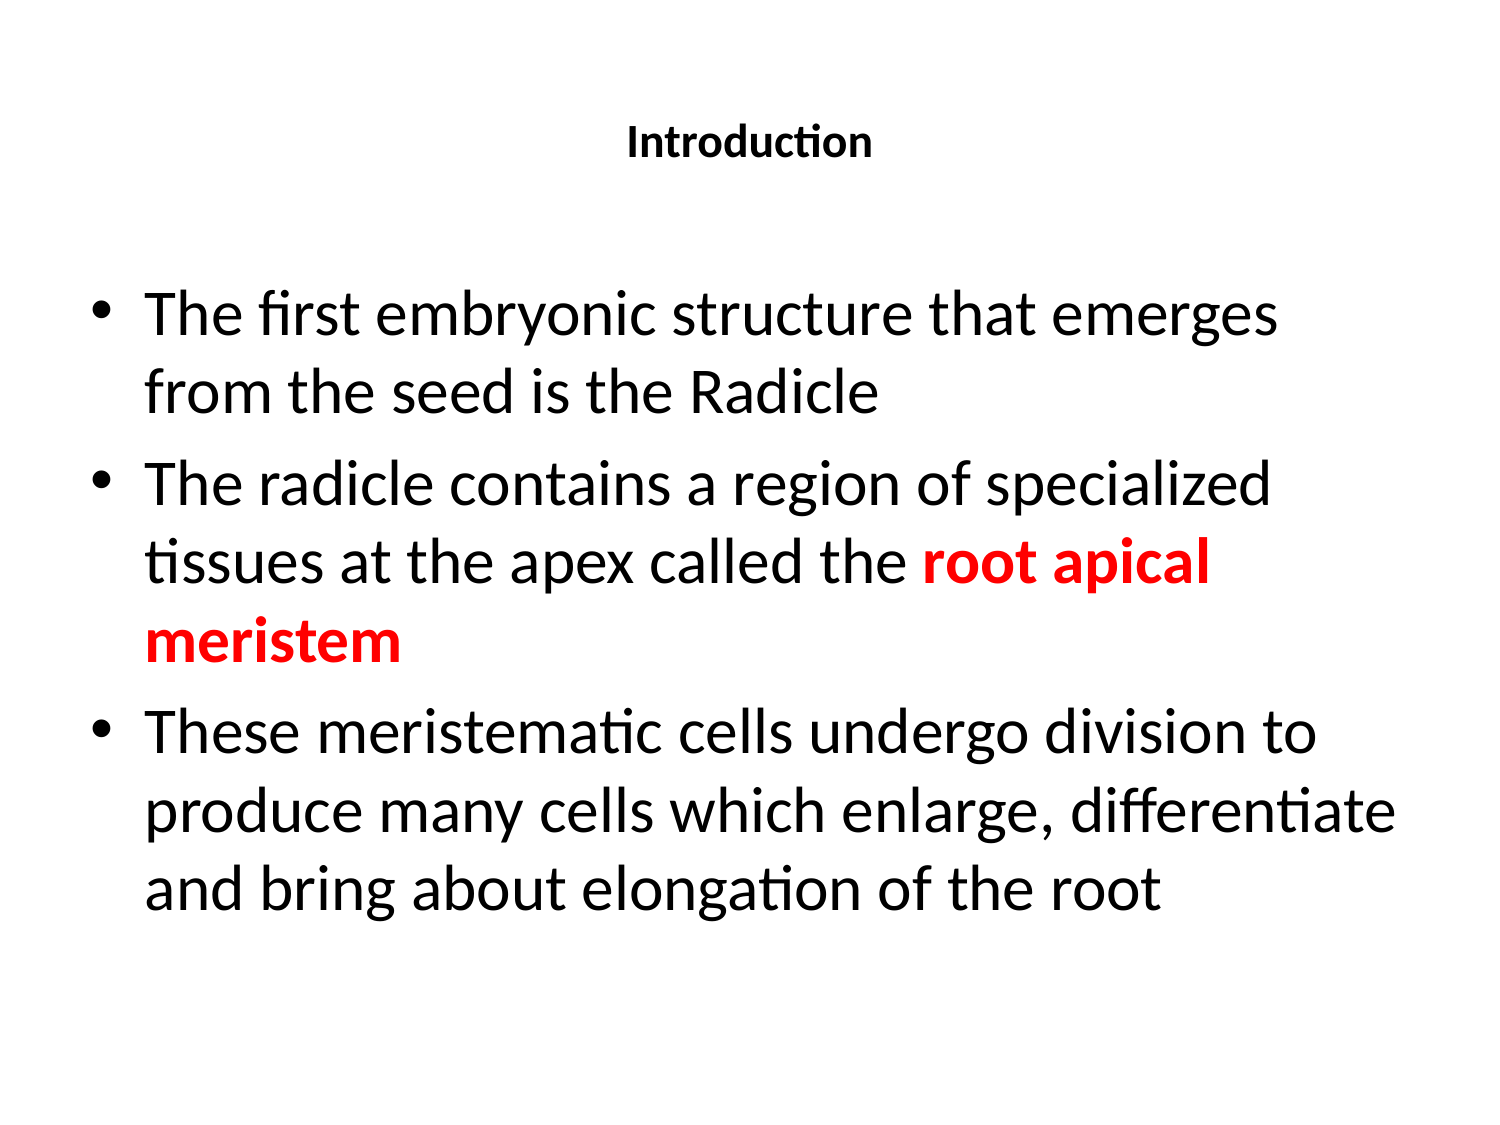

# Introduction
The first embryonic structure that emerges from the seed is the Radicle
The radicle contains a region of specialized tissues at the apex called the root apical meristem
These meristematic cells undergo division to produce many cells which enlarge, differentiate and bring about elongation of the root